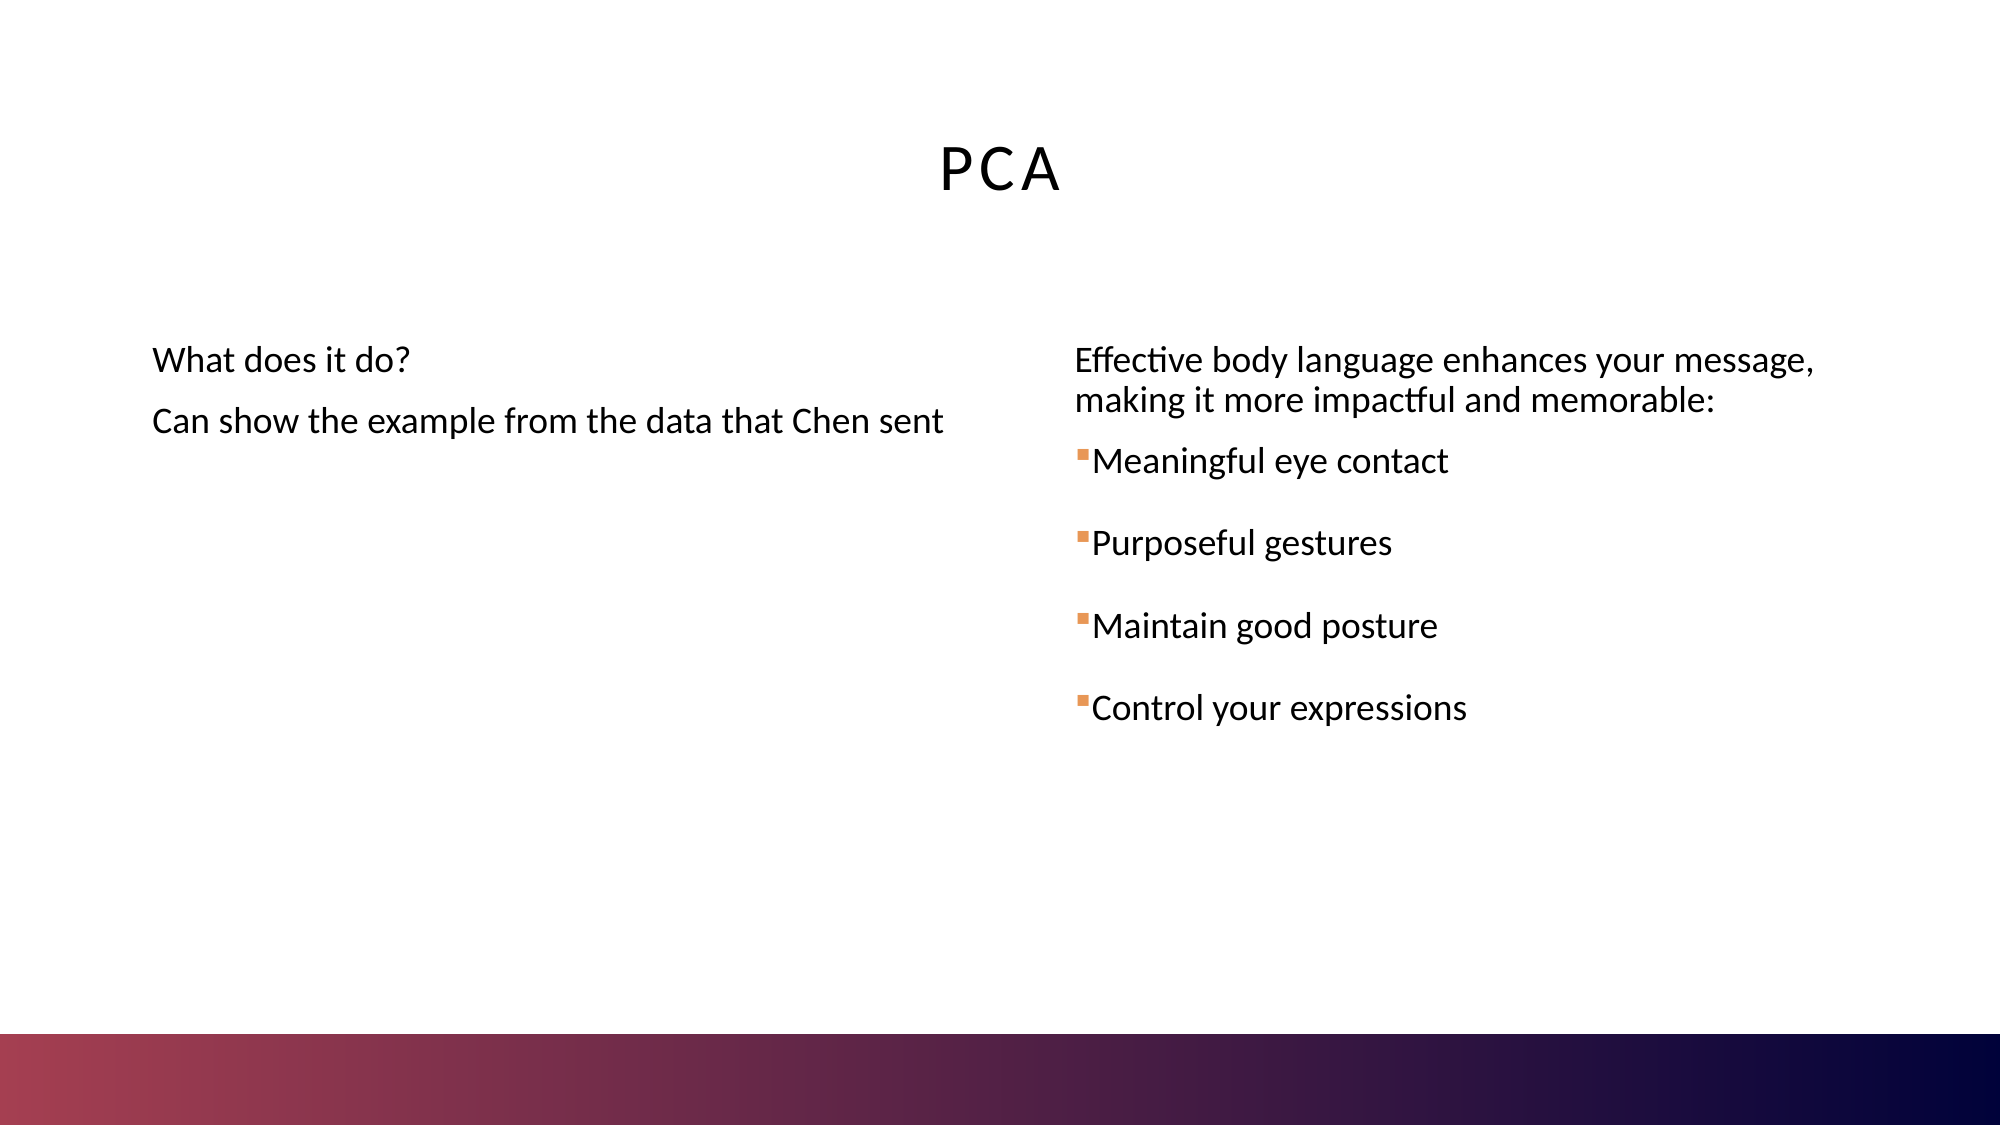

# PCA
Effective body language enhances your message, making it more impactful and memorable:
Meaningful eye contact
Purposeful gestures
Maintain good posture
Control your expressions
What does it do?
Can show the example from the data that Chen sent